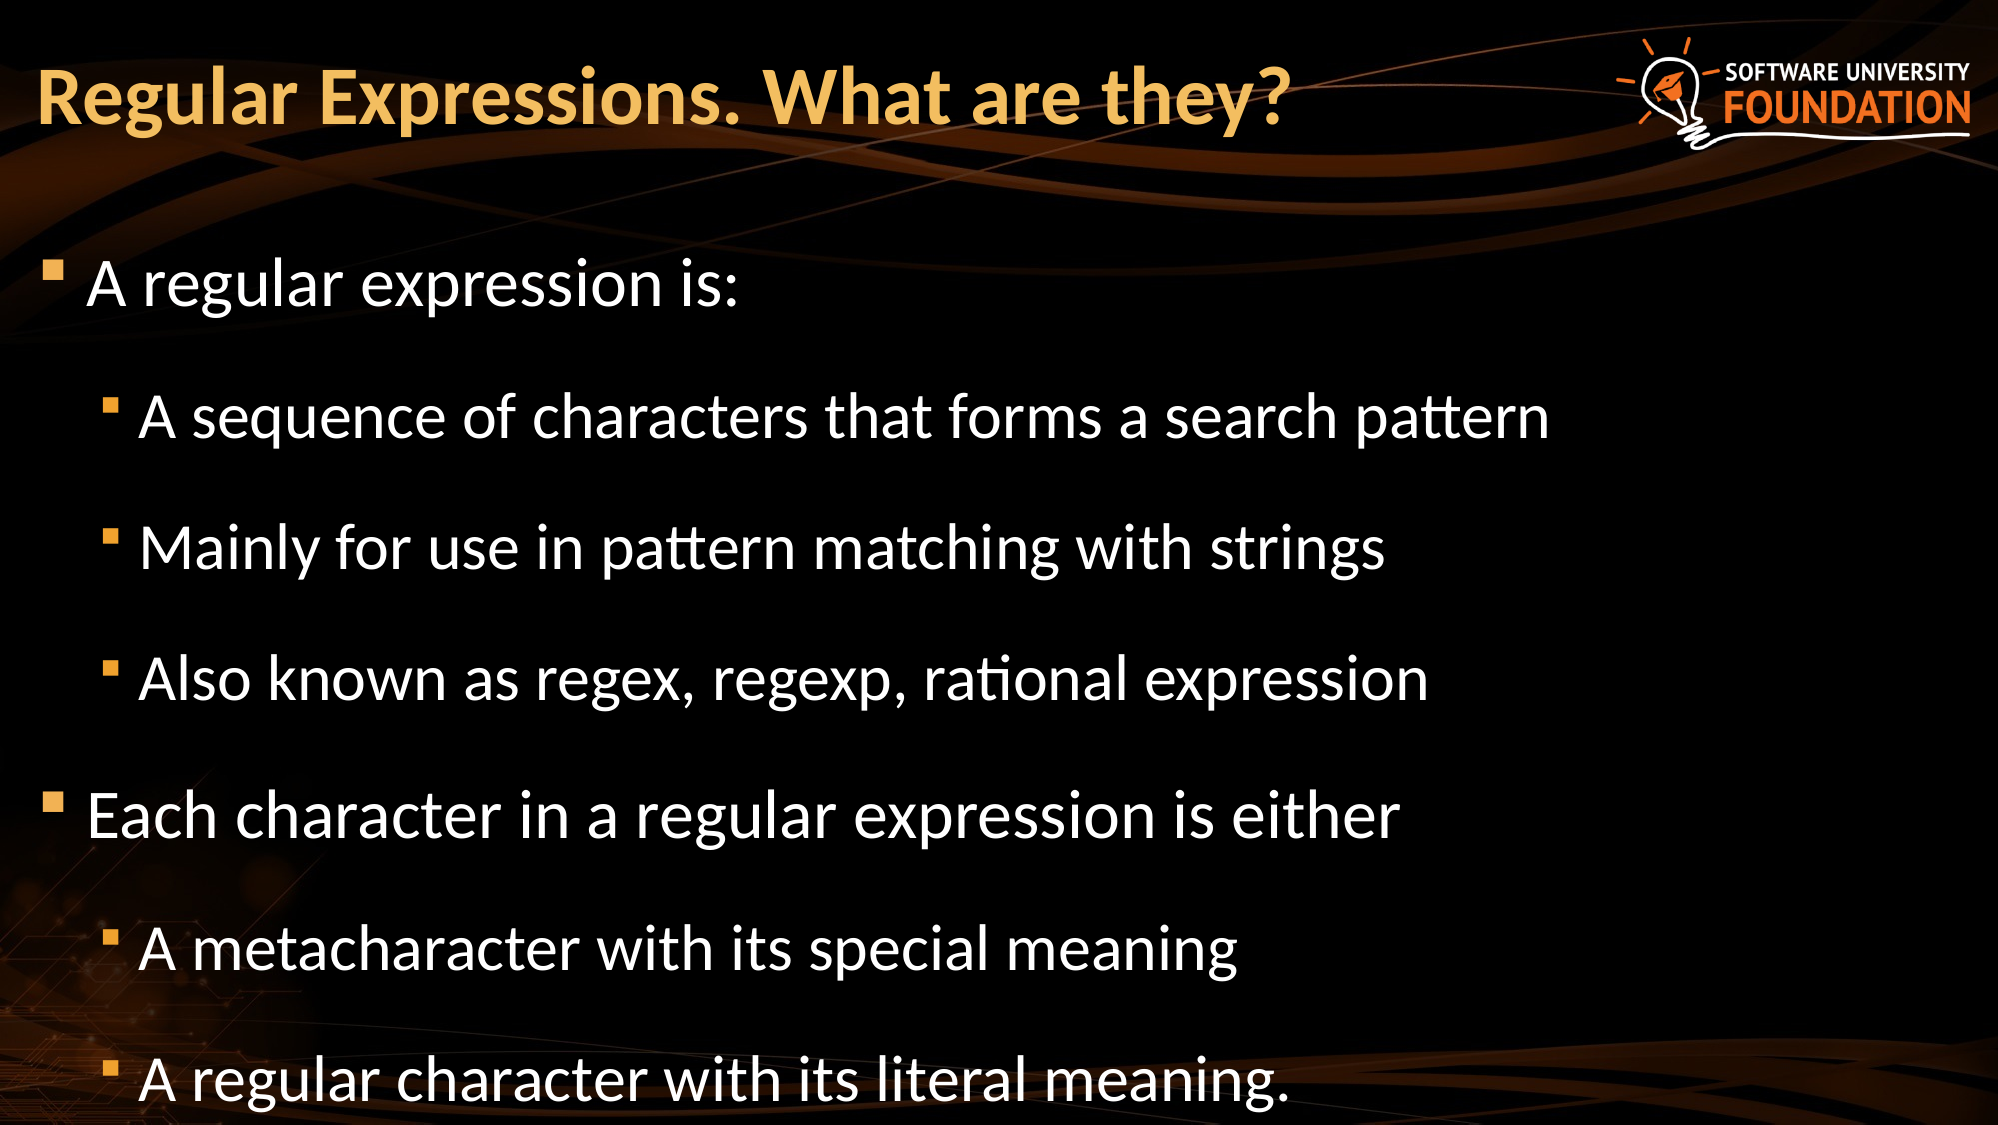

# Regular Expressions. What are they?
A regular expression is:
A sequence of characters that forms a search pattern
Mainly for use in pattern matching with strings
Also known as regex, regexp, rational expression
Each character in a regular expression is either
A metacharacter with its special meaning
A regular character with its literal meaning.